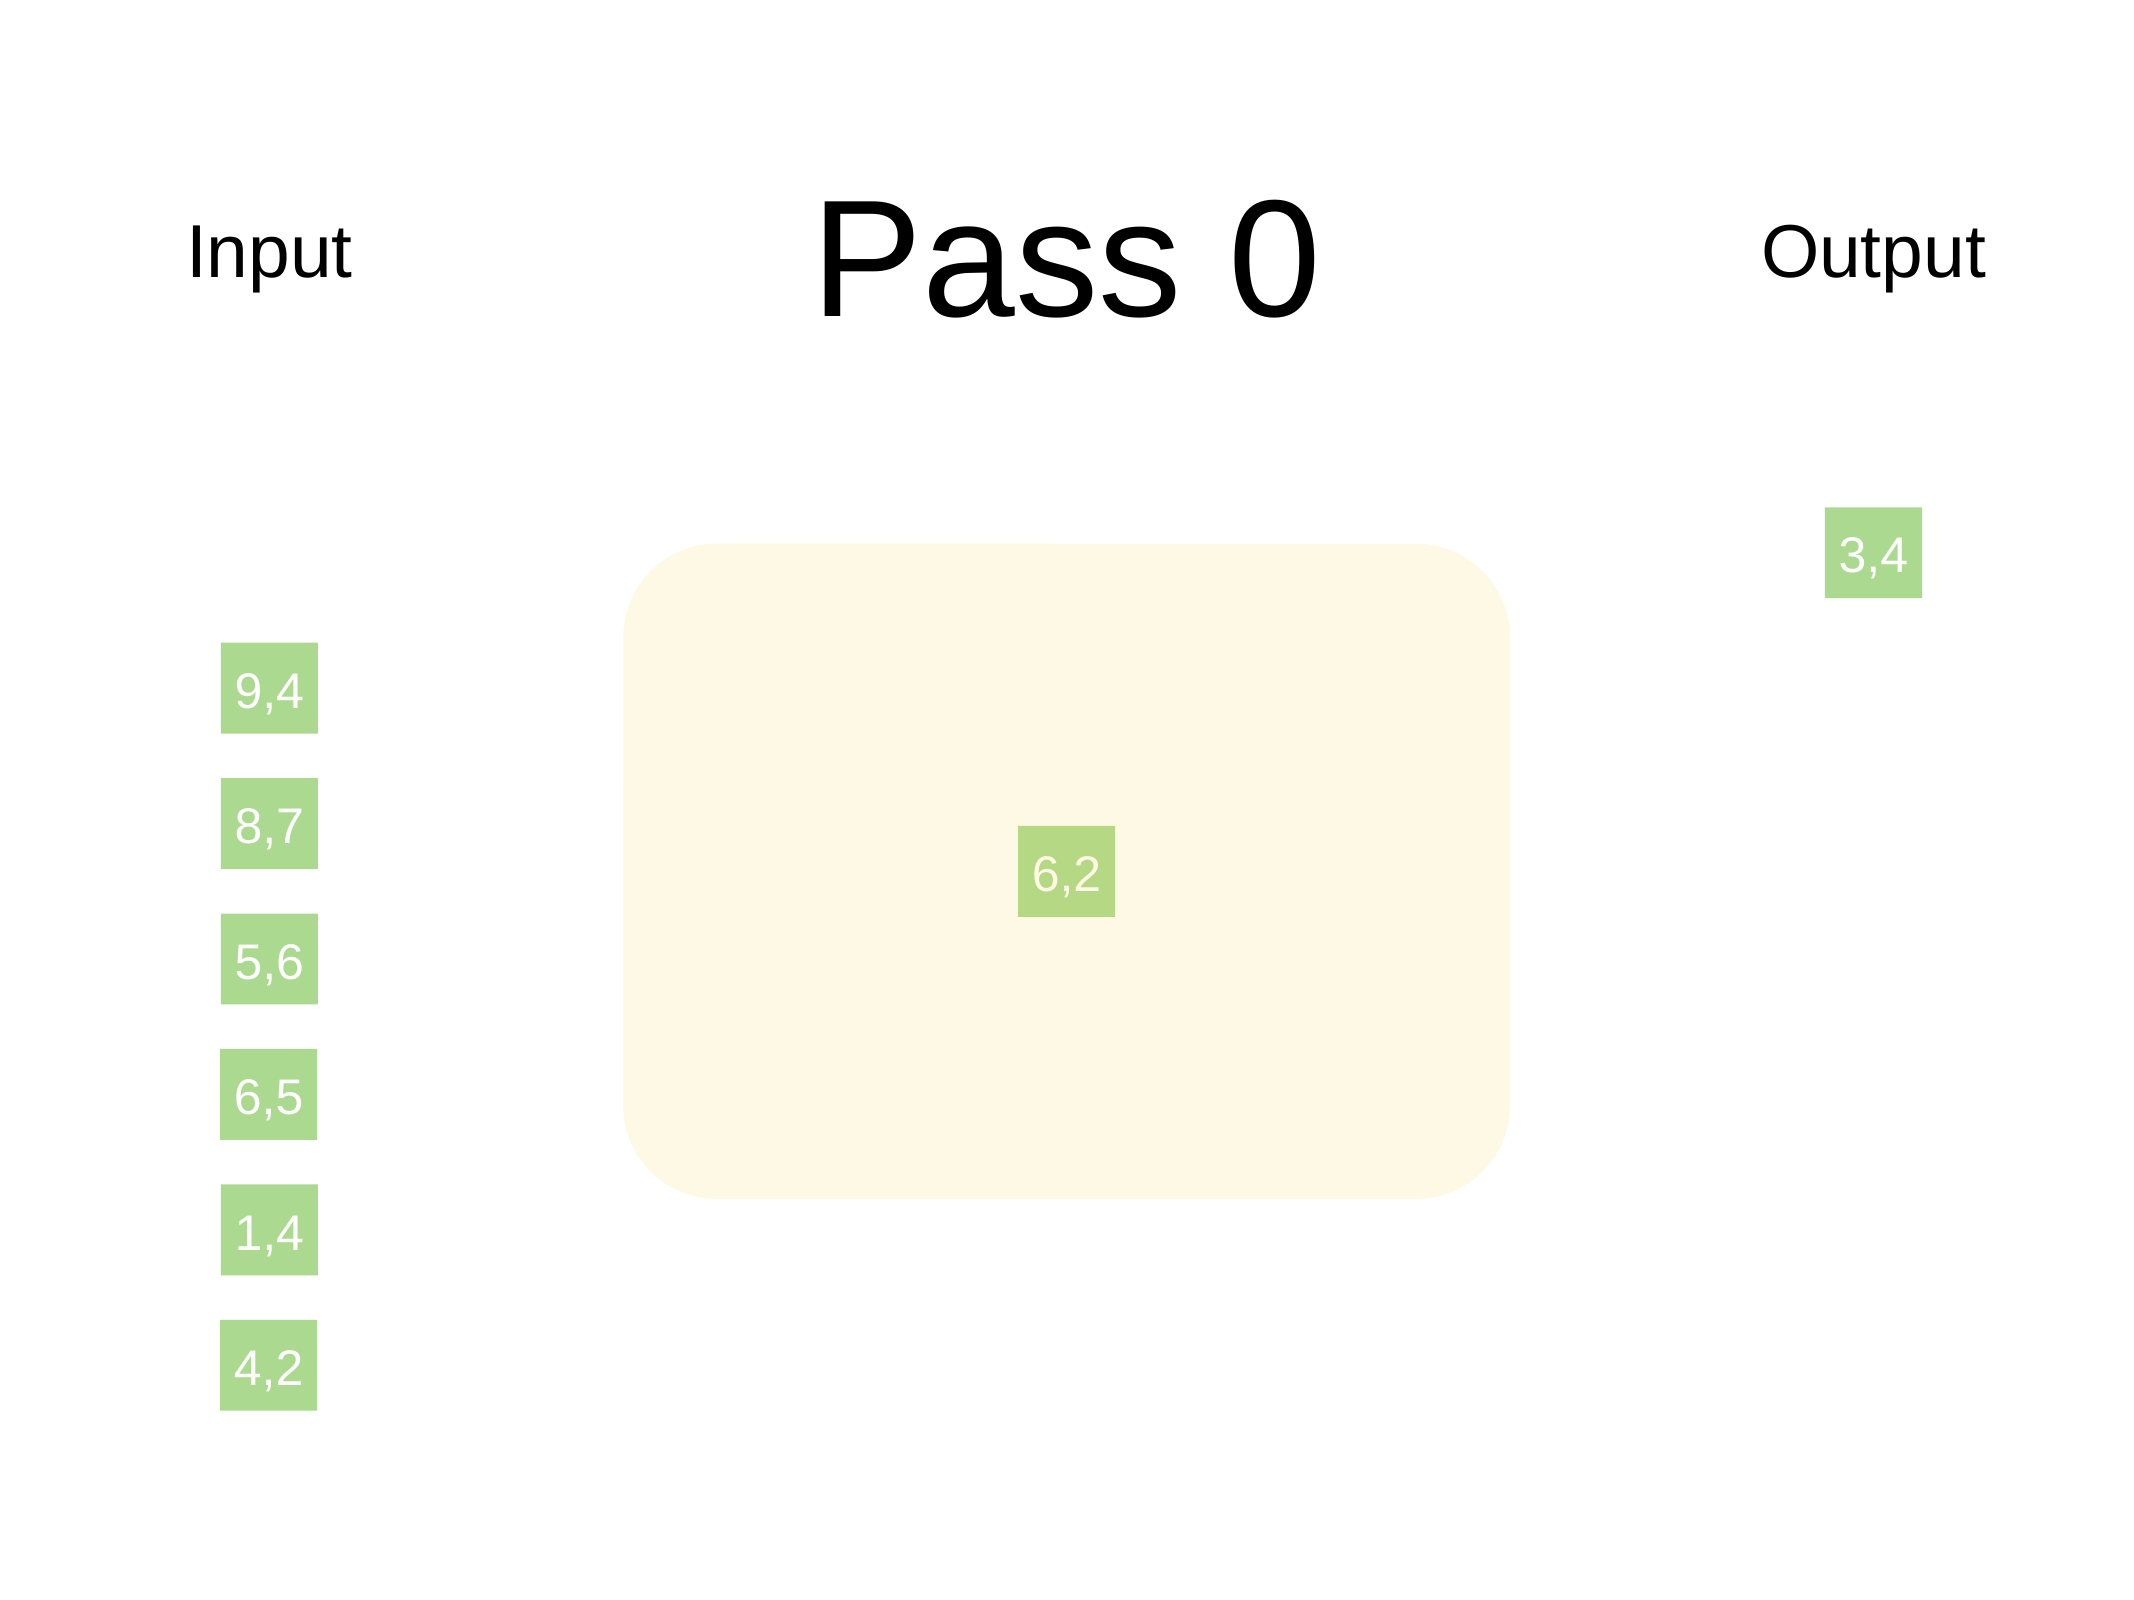

Pass 0
Input
Output
3,4

9,4
8,7
6,2
5,6
6,5
1,4
4,2